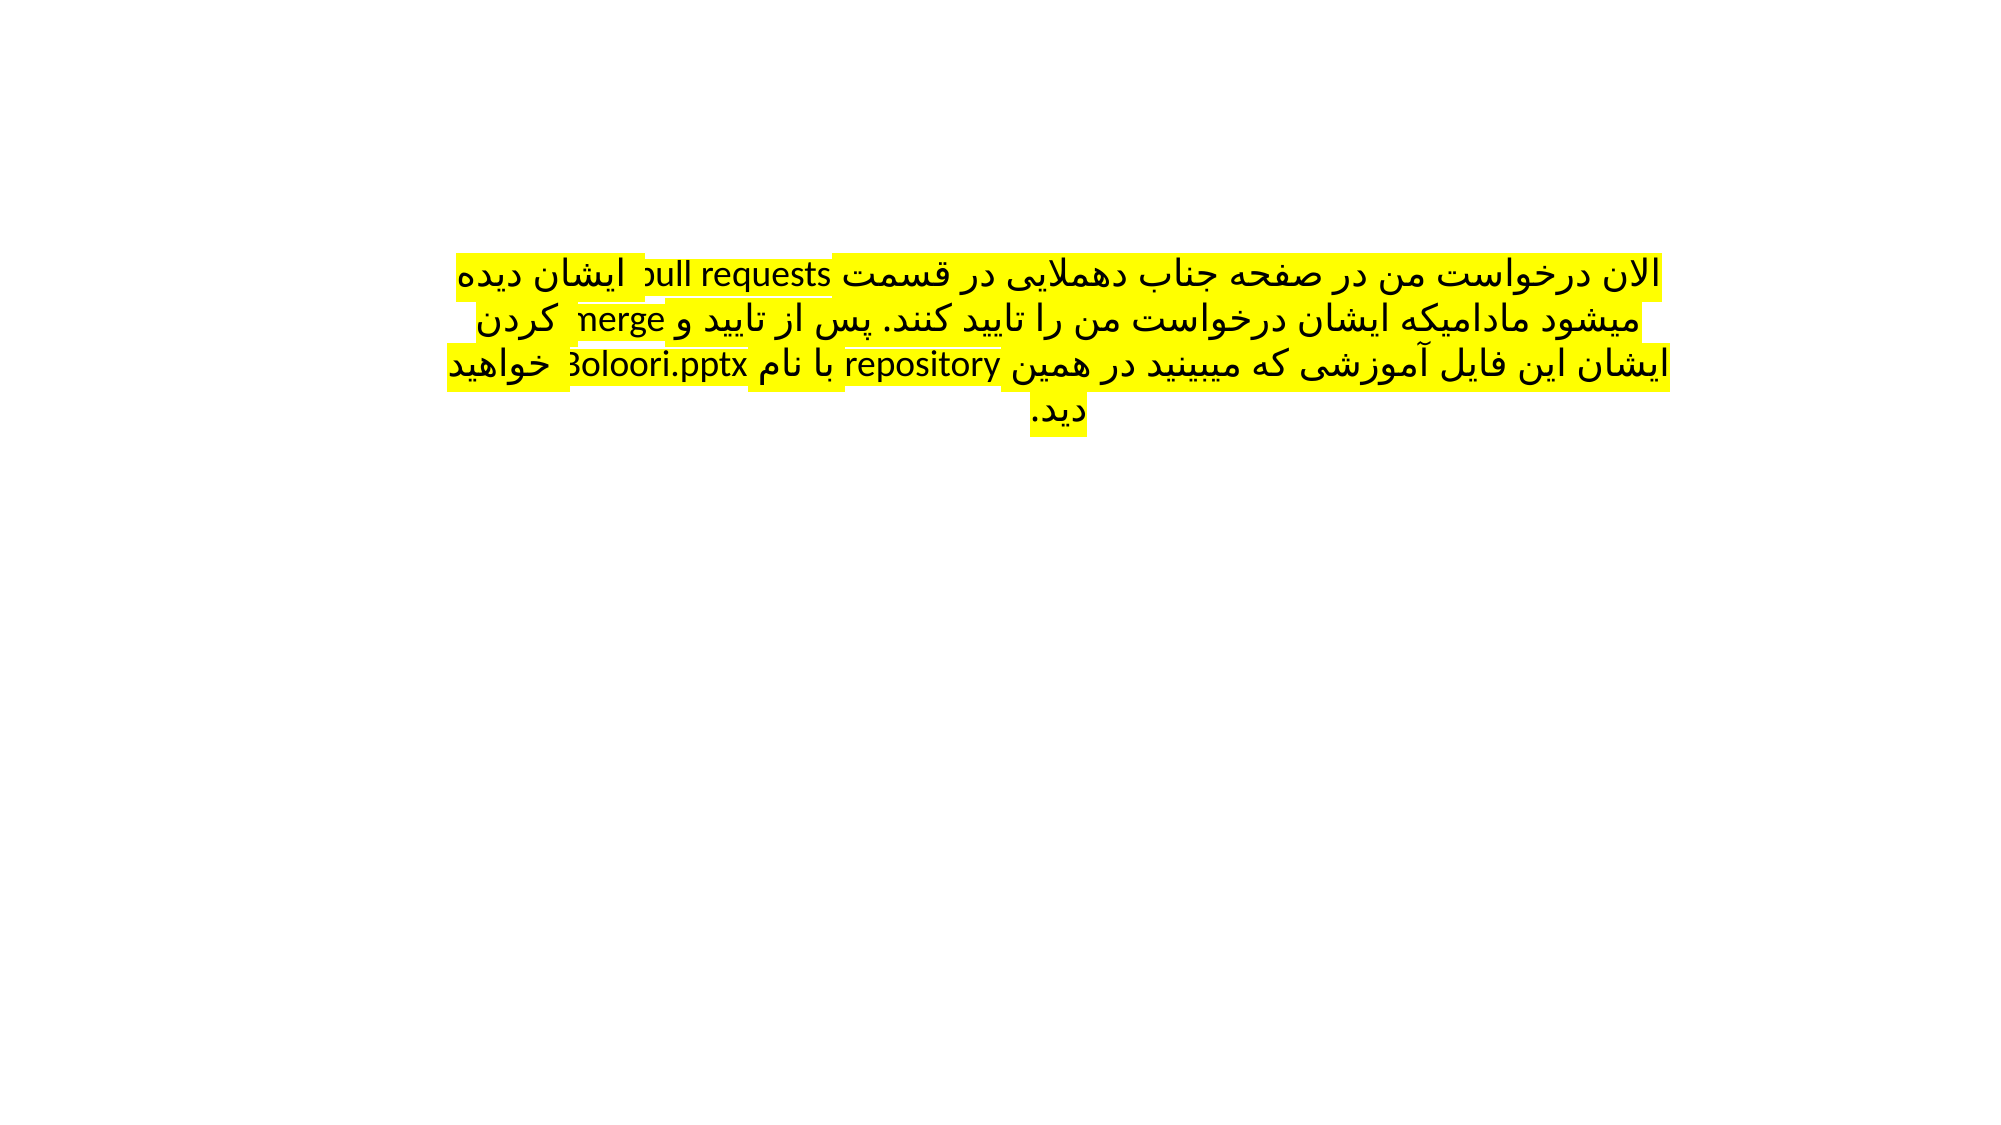

الان درخواست من در صفحه جناب دهملایی در قسمت pull requests ایشان دیده میشود مادامیکه ایشان درخواست من را تایید کنند. پس از تایید و merge کردن ایشان این فایل آموزشی که میبینید در همین repository با نام Boloori.pptx خواهید دید.